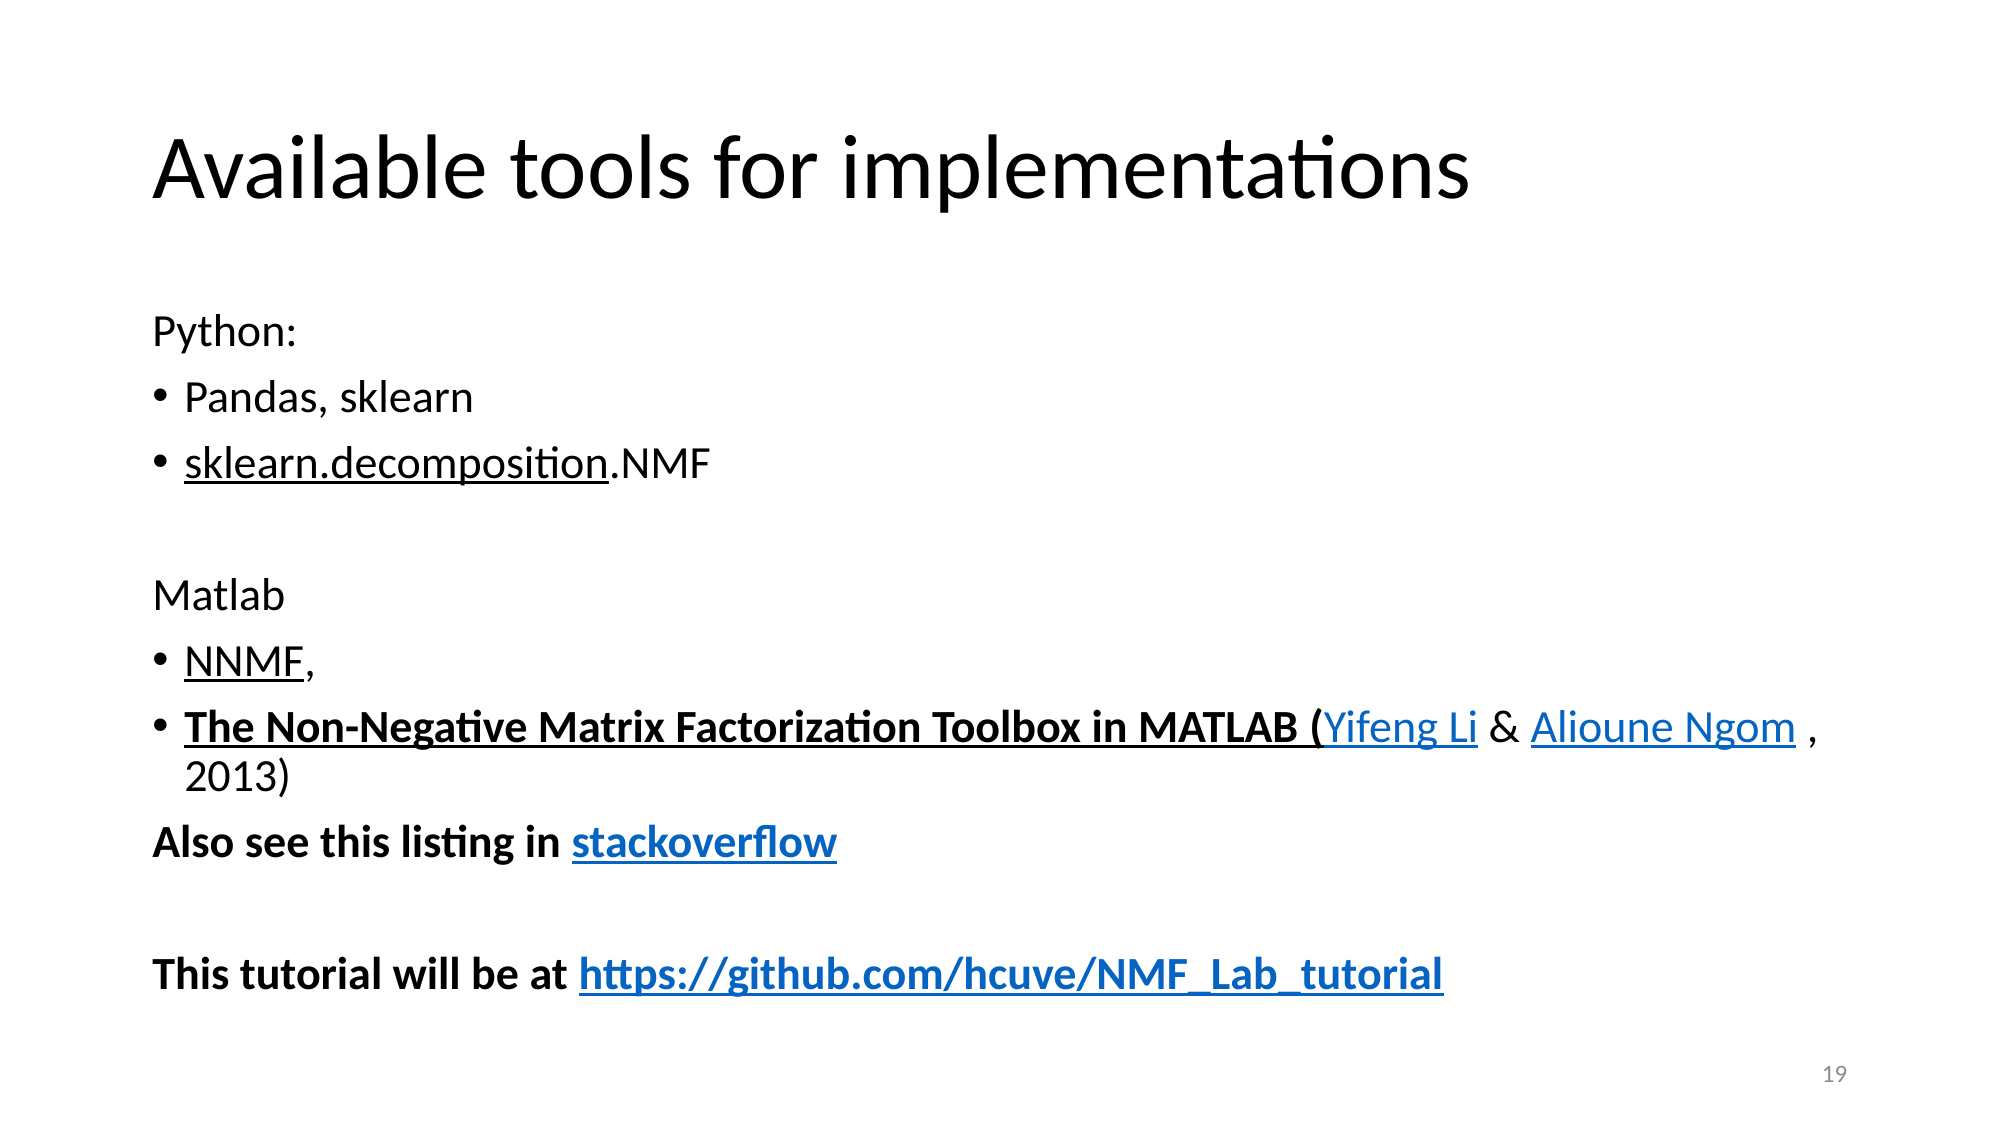

# Available tools for implementations
Python:
Pandas, sklearn
sklearn.decomposition.NMF

Matlab
NNMF,
The Non-Negative Matrix Factorization Toolbox in MATLAB (Yifeng Li & Alioune Ngom , 2013)
Also see this listing in stackoverflow

This tutorial will be at https://github.com/hcuve/NMF_Lab_tutorial

19